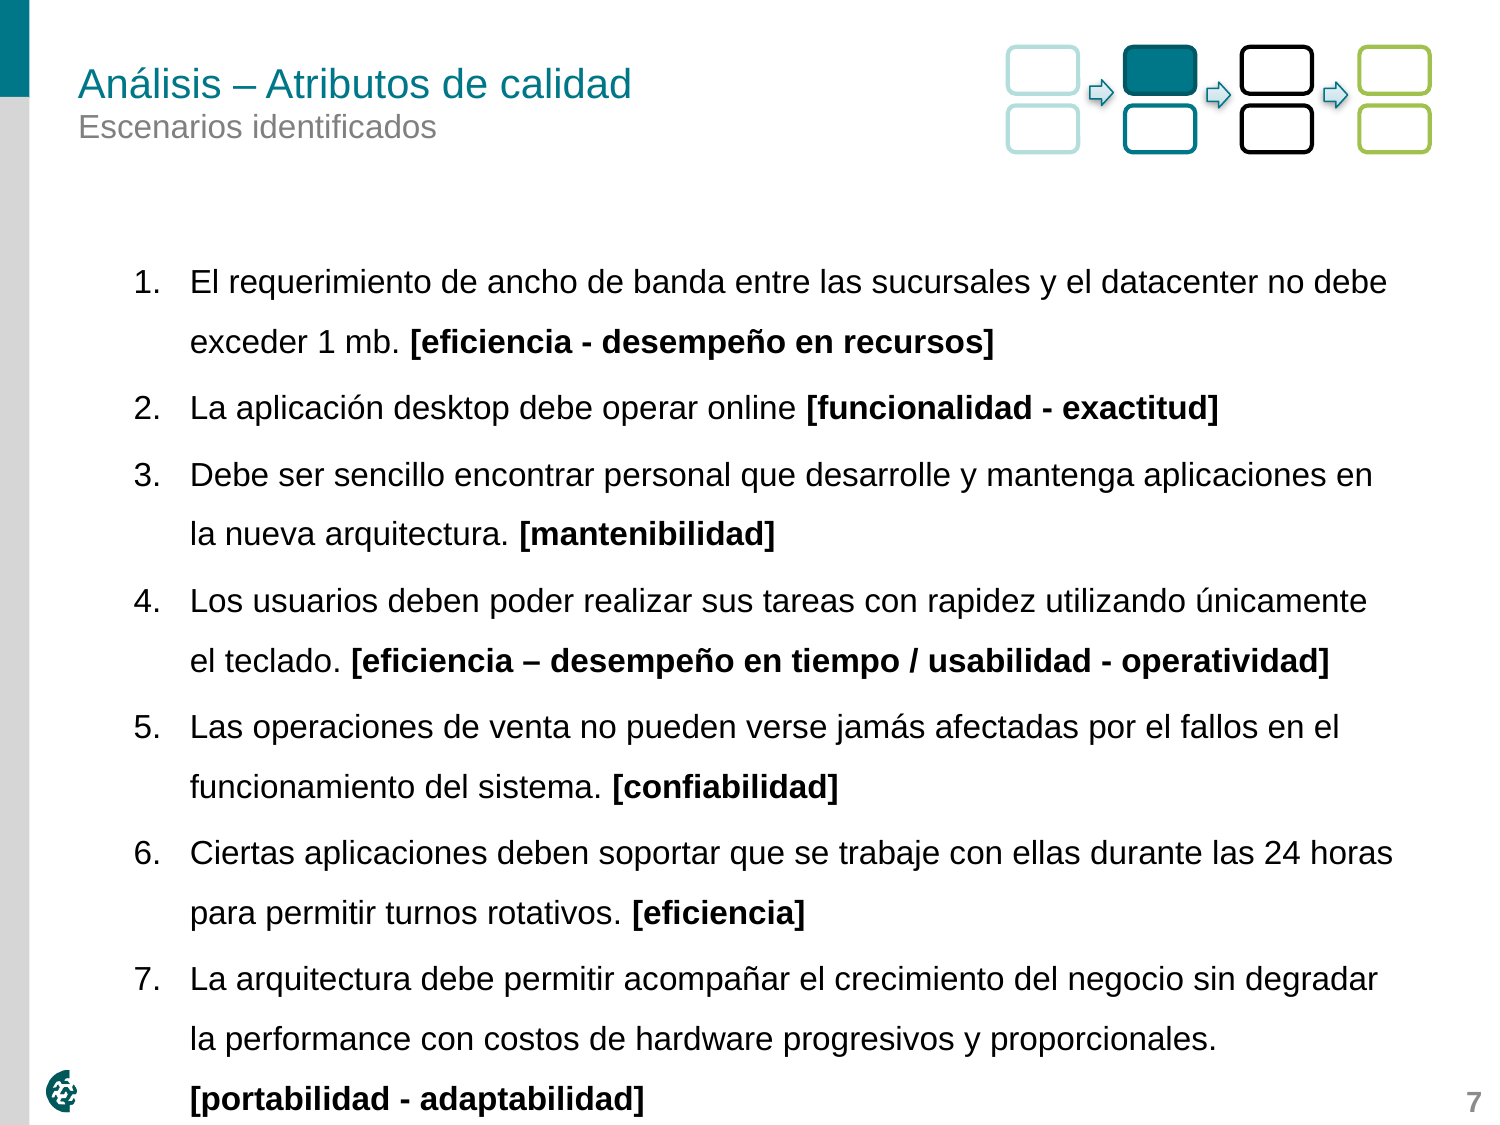

# Análisis – Atributos de calidad
Escenarios identificados
El requerimiento de ancho de banda entre las sucursales y el datacenter no debe exceder 1 mb. [eficiencia - desempeño en recursos]
La aplicación desktop debe operar online [funcionalidad - exactitud]
Debe ser sencillo encontrar personal que desarrolle y mantenga aplicaciones en la nueva arquitectura. [mantenibilidad]
Los usuarios deben poder realizar sus tareas con rapidez utilizando únicamente el teclado. [eficiencia – desempeño en tiempo / usabilidad - operatividad]
Las operaciones de venta no pueden verse jamás afectadas por el fallos en el funcionamiento del sistema. [confiabilidad]
Ciertas aplicaciones deben soportar que se trabaje con ellas durante las 24 horas para permitir turnos rotativos. [eficiencia]
La arquitectura debe permitir acompañar el crecimiento del negocio sin degradar la performance con costos de hardware progresivos y proporcionales. [portabilidad - adaptabilidad]
7